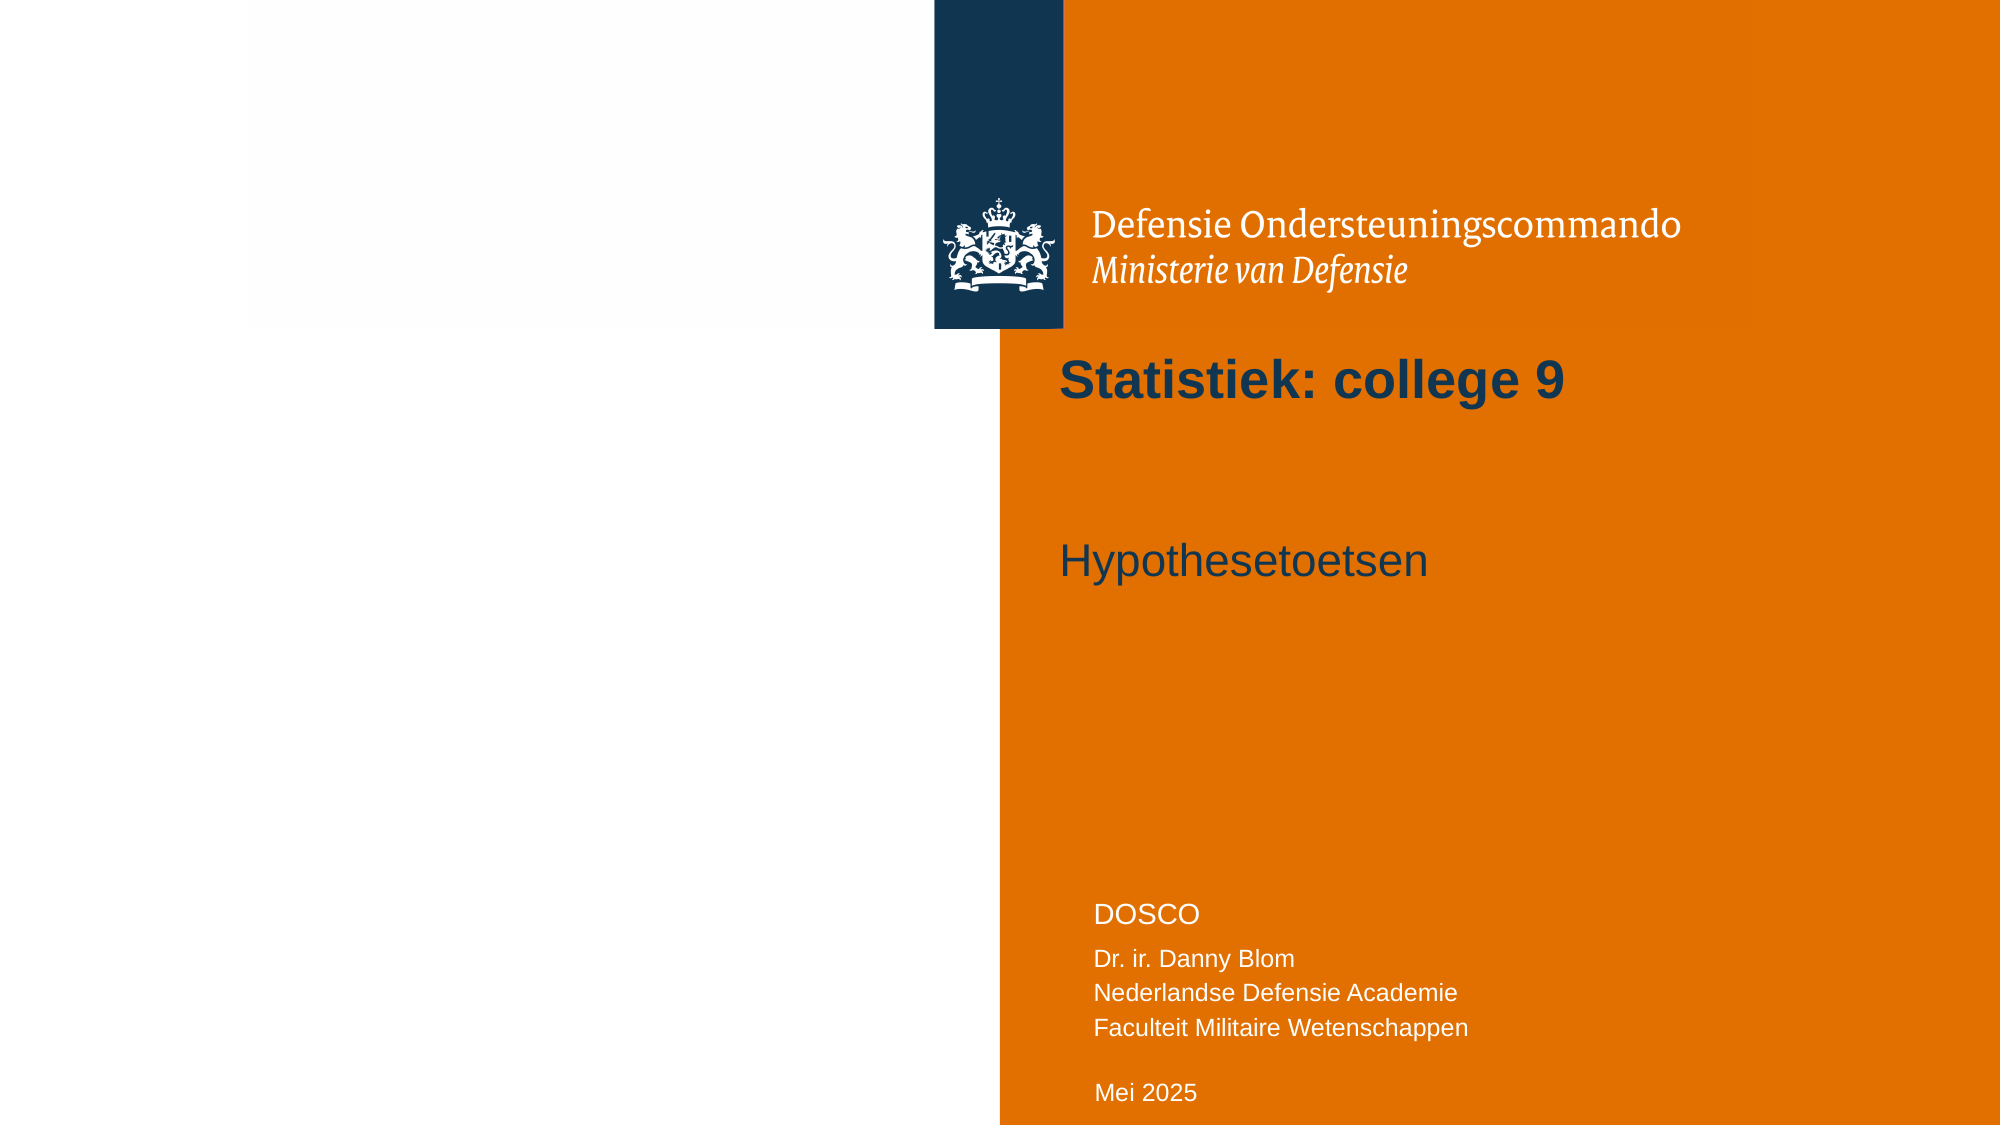

# Statistiek: college 9
Hypothesetoetsen
Mei 2025